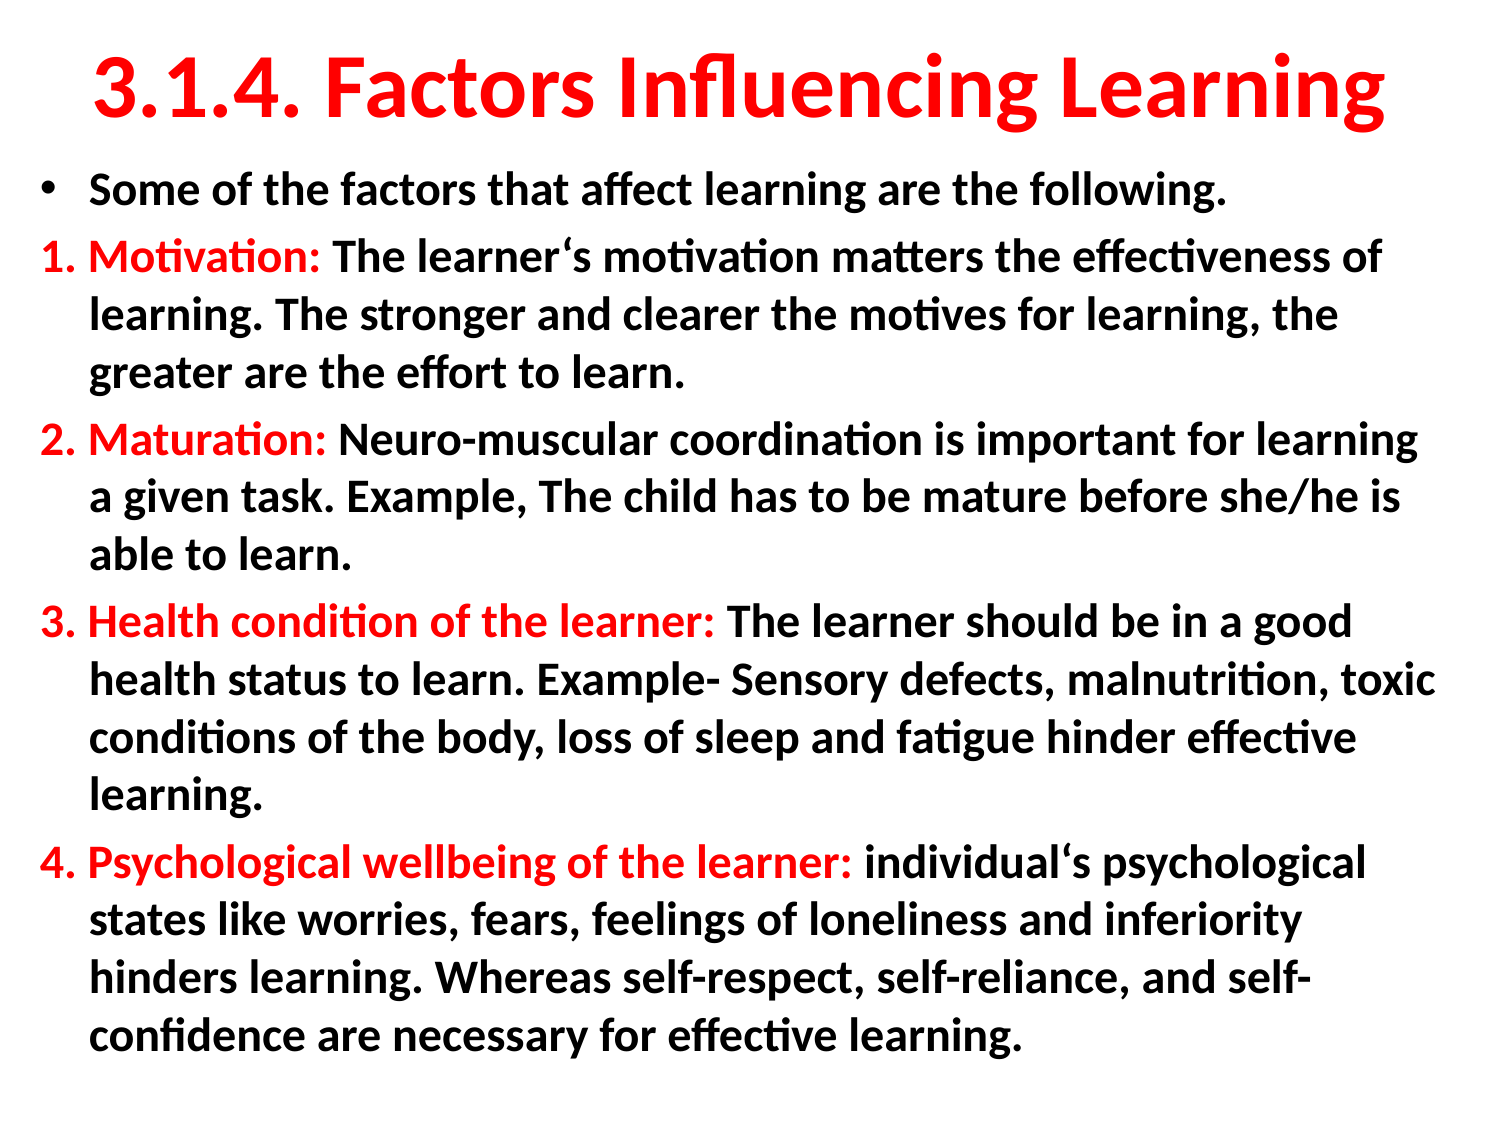

# 3.1.4. Factors Influencing Learning
Some of the factors that affect learning are the following.
1. Motivation: The learner‘s motivation matters the effectiveness of learning. The stronger and clearer the motives for learning, the greater are the effort to learn.
2. Maturation: Neuro-muscular coordination is important for learning a given task. Example, The child has to be mature before she/he is able to learn.
3. Health condition of the learner: The learner should be in a good health status to learn. Example- Sensory defects, malnutrition, toxic conditions of the body, loss of sleep and fatigue hinder effective learning.
4. Psychological wellbeing of the learner: individual‘s psychological states like worries, fears, feelings of loneliness and inferiority hinders learning. Whereas self-respect, self-reliance, and self-confidence are necessary for effective learning.